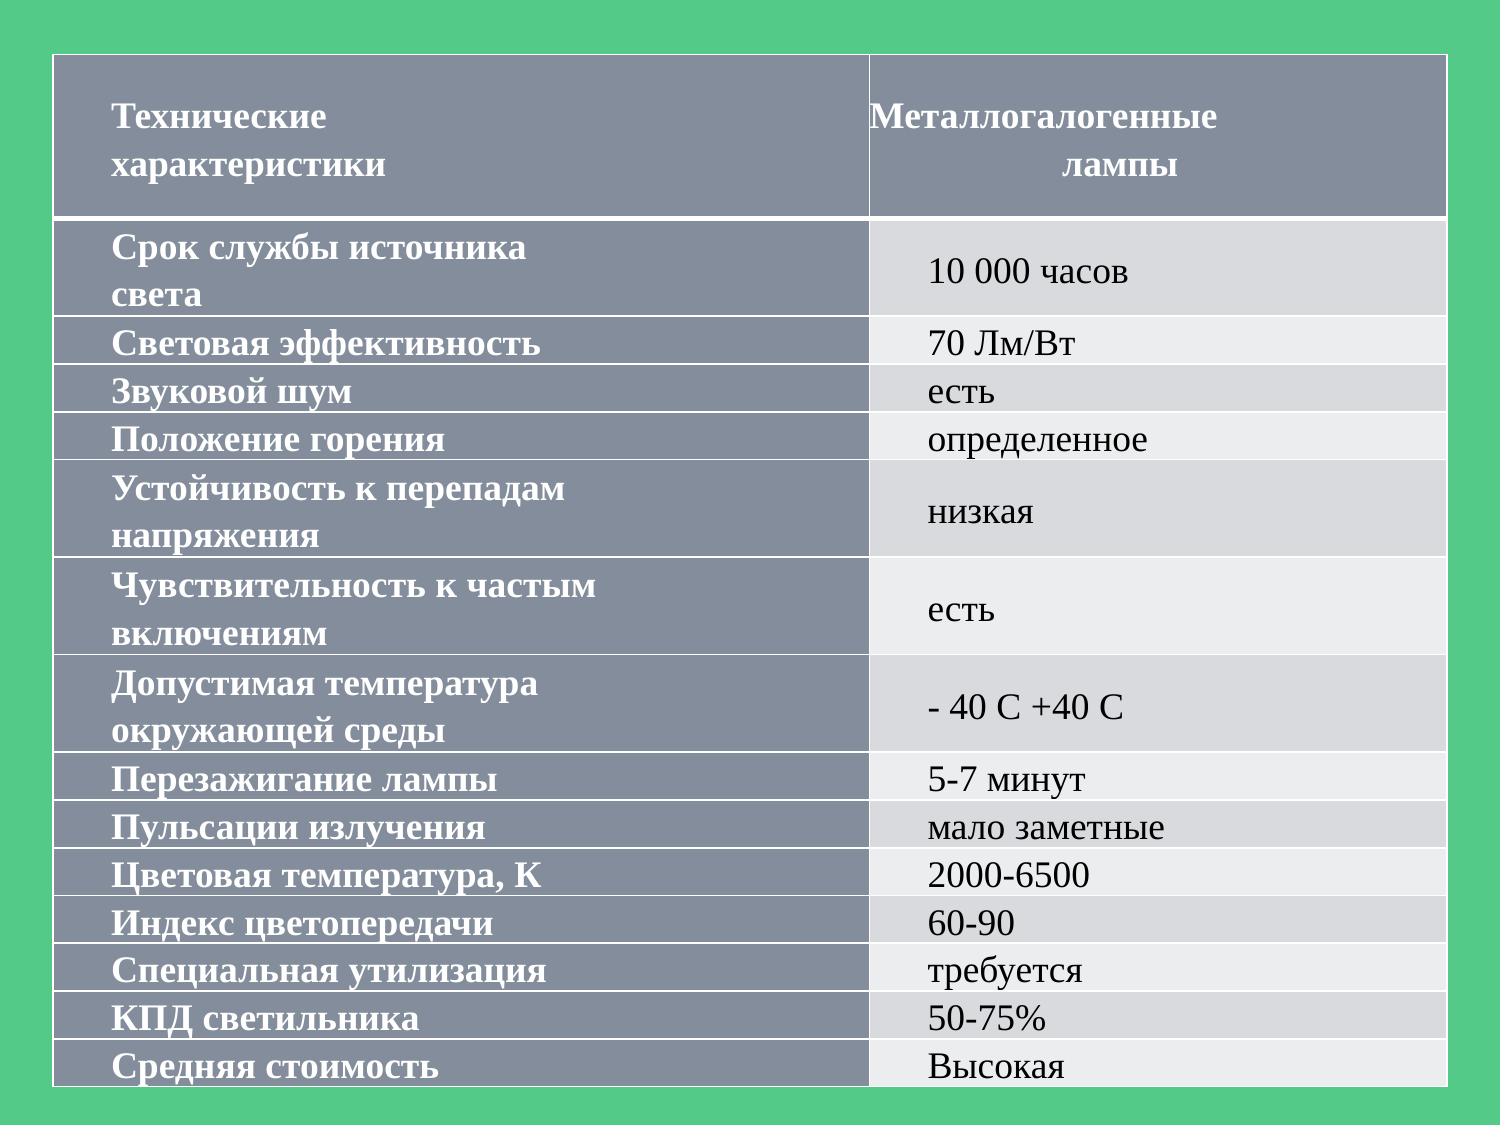

| Технические характеристики | Металлогалогенные лампы |
| --- | --- |
| Срок службы источника света | 10 000 часов |
| Световая эффективность | 70 Лм/Вт |
| Звуковой шум | есть |
| Положение горения | определенное |
| Устойчивость к перепадам напряжения | низкая |
| Чувствительность к частым включениям | есть |
| Допустимая температура окружающей среды | - 40 C +40 C |
| Перезажигание лампы | 5-7 минут |
| Пульсации излучения | мало заметные |
| Цветовая температура, К | 2000-6500 |
| Индекс цветопередачи | 60-90 |
| Специальная утилизация | требуется |
| КПД светильника | 50-75% |
| Средняя стоимость | Высокая |